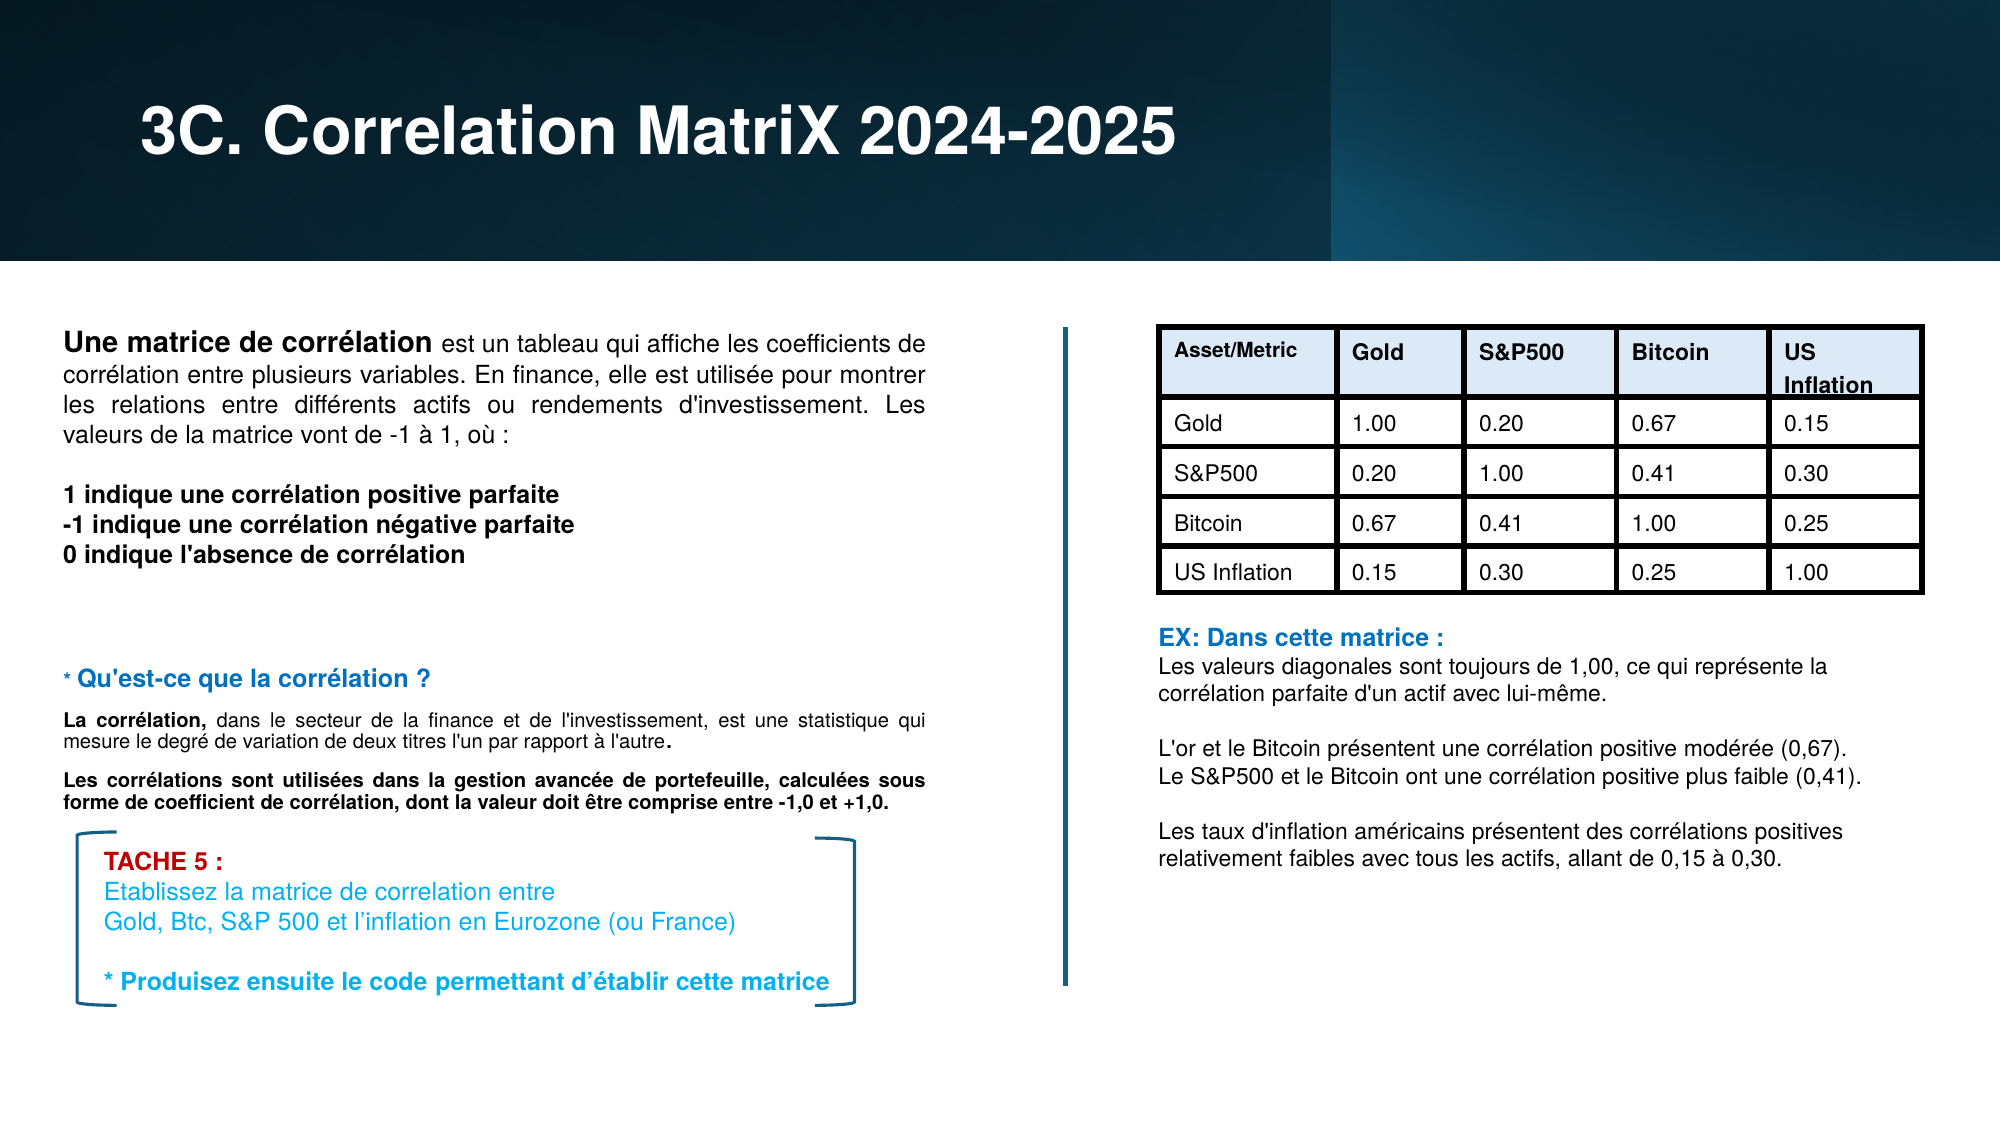

# 3C. Correlation MatriX 2024-2025
Une matrice de corrélation est un tableau qui affiche les coefficients de corrélation entre plusieurs variables. En finance, elle est utilisée pour montrer les relations entre différents actifs ou rendements d'investissement. Les valeurs de la matrice vont de -1 à 1, où :

1 indique une corrélation positive parfaite
-1 indique une corrélation négative parfaite
0 indique l'absence de corrélation
| Asset/Metric | Gold | S&P500 | Bitcoin | US Inflation |
| --- | --- | --- | --- | --- |
| Gold | 1.00 | 0.20 | 0.67 | 0.15 |
| S&P500 | 0.20 | 1.00 | 0.41 | 0.30 |
| Bitcoin | 0.67 | 0.41 | 1.00 | 0.25 |
| US Inflation | 0.15 | 0.30 | 0.25 | 1.00 |

* Qu'est-ce que la corrélation ?
La corrélation, dans le secteur de la finance et de l'investissement, est une statistique qui mesure le degré de variation de deux titres l'un par rapport à l'autre.
Les corrélations sont utilisées dans la gestion avancée de portefeuille, calculées sous forme de coefficient de corrélation, dont la valeur doit être comprise entre -1,0 et +1,0.

EX: Dans cette matrice :
Les valeurs diagonales sont toujours de 1,00, ce qui représente la corrélation parfaite d'un actif avec lui-même.

L'or et le Bitcoin présentent une corrélation positive modérée (0,67).
Le S&P500 et le Bitcoin ont une corrélation positive plus faible (0,41).

Les taux d'inflation américains présentent des corrélations positives relativement faibles avec tous les actifs, allant de 0,15 à 0,30.

TACHE 5 :
Etablissez la matrice de correlation entre
Gold, Btc, S&P 500 et l’inflation en Eurozone (ou France)

* Produisez ensuite le code permettant d’établir cette matrice

17